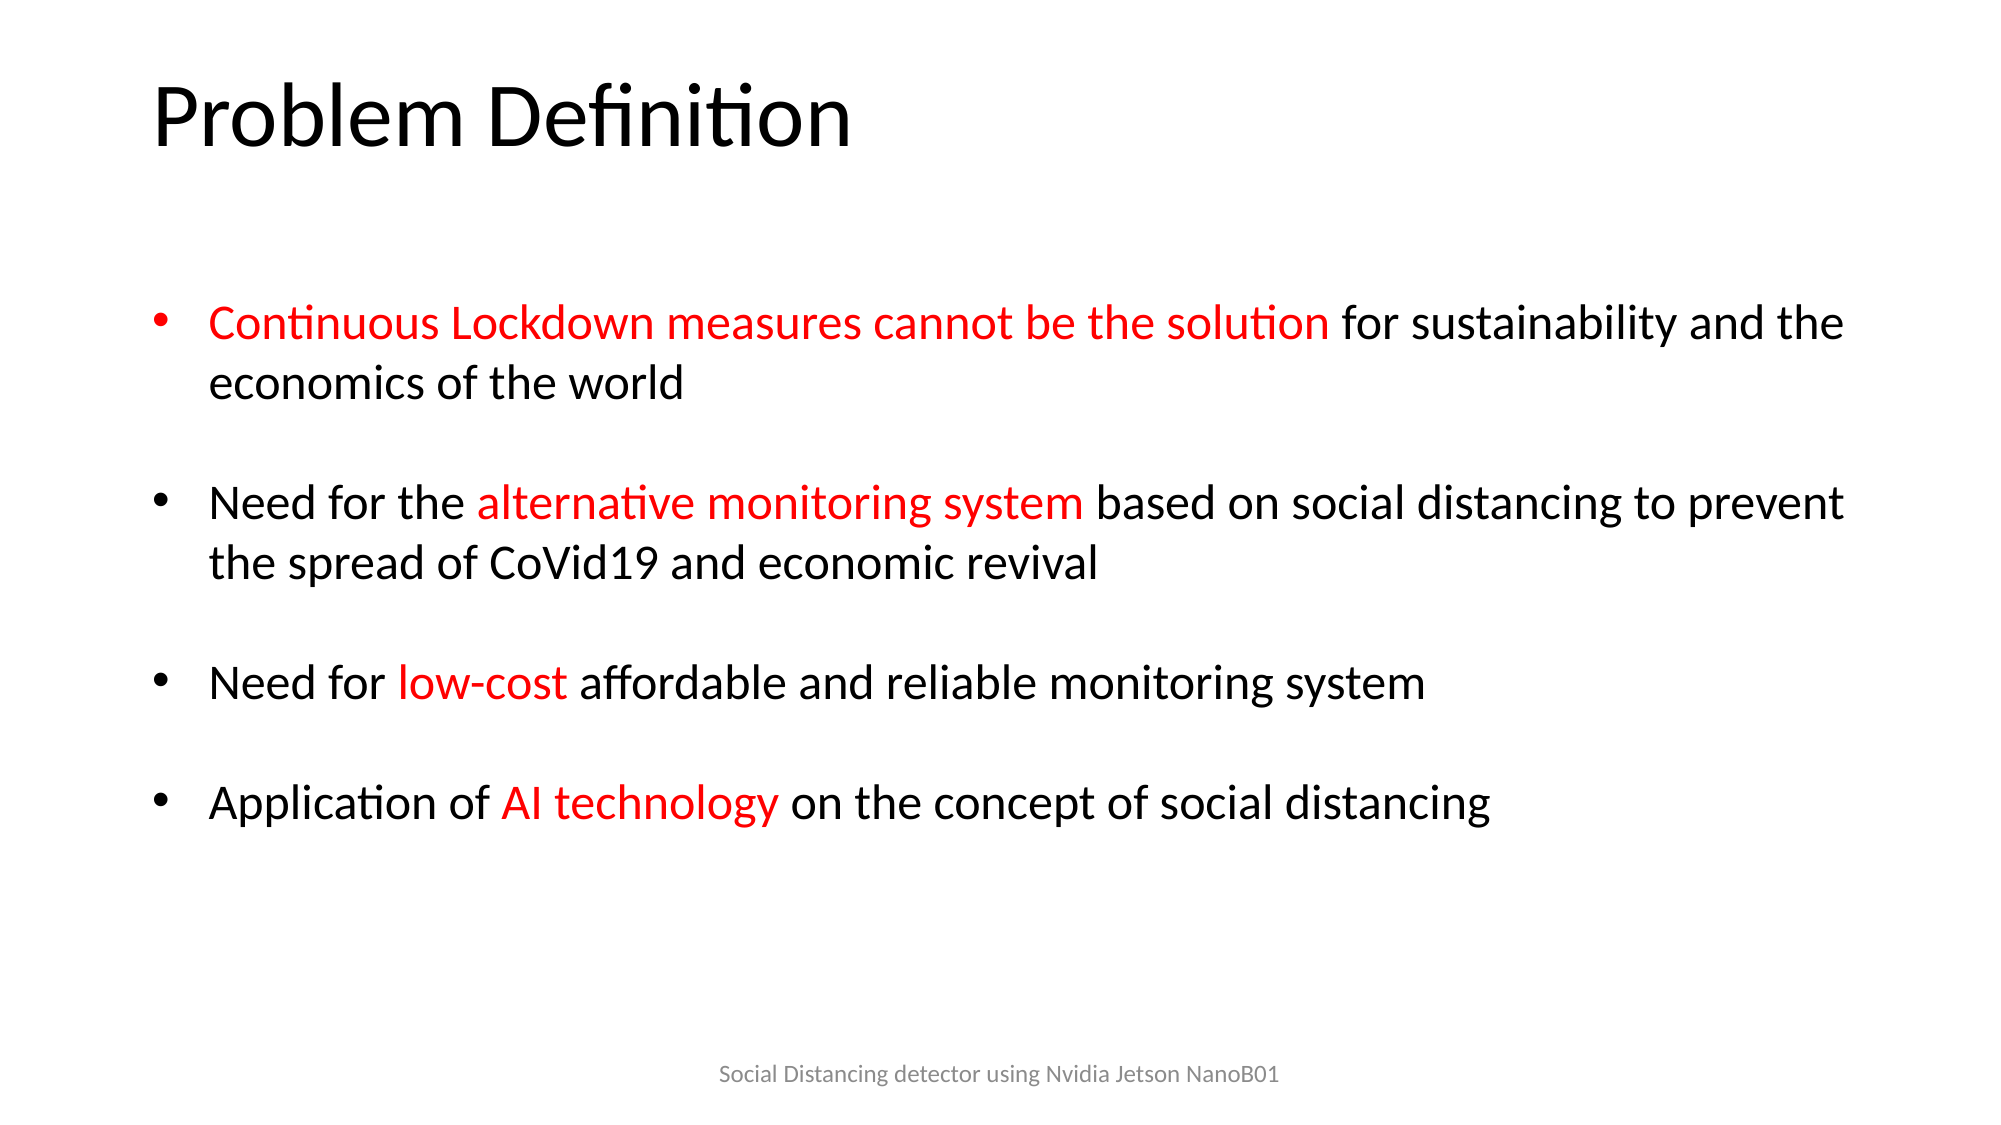

Problem Definition
Continuous Lockdown measures cannot be the solution for sustainability and the economics of the world

Need for the alternative monitoring system based on social distancing to prevent the spread of CoVid19 and economic revival

Need for low-cost affordable and reliable monitoring system

Application of AI technology on the concept of social distancing
Social Distancing detector using Nvidia Jetson NanoB01